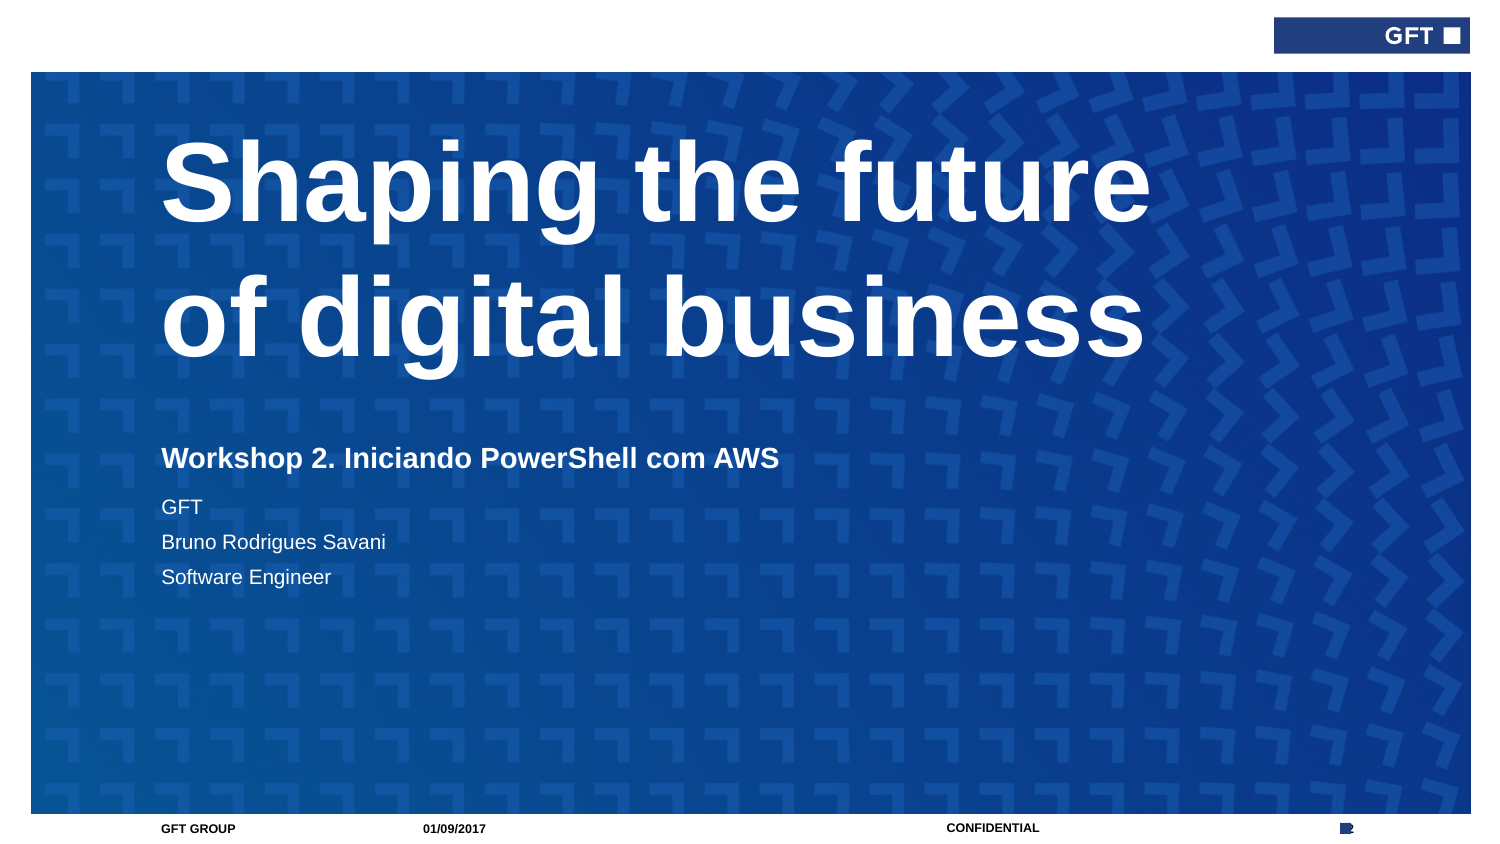

Workshop 2. Iniciando PowerShell com AWS
GFT
Bruno Rodrigues Savani
Software Engineer
01/09/2017